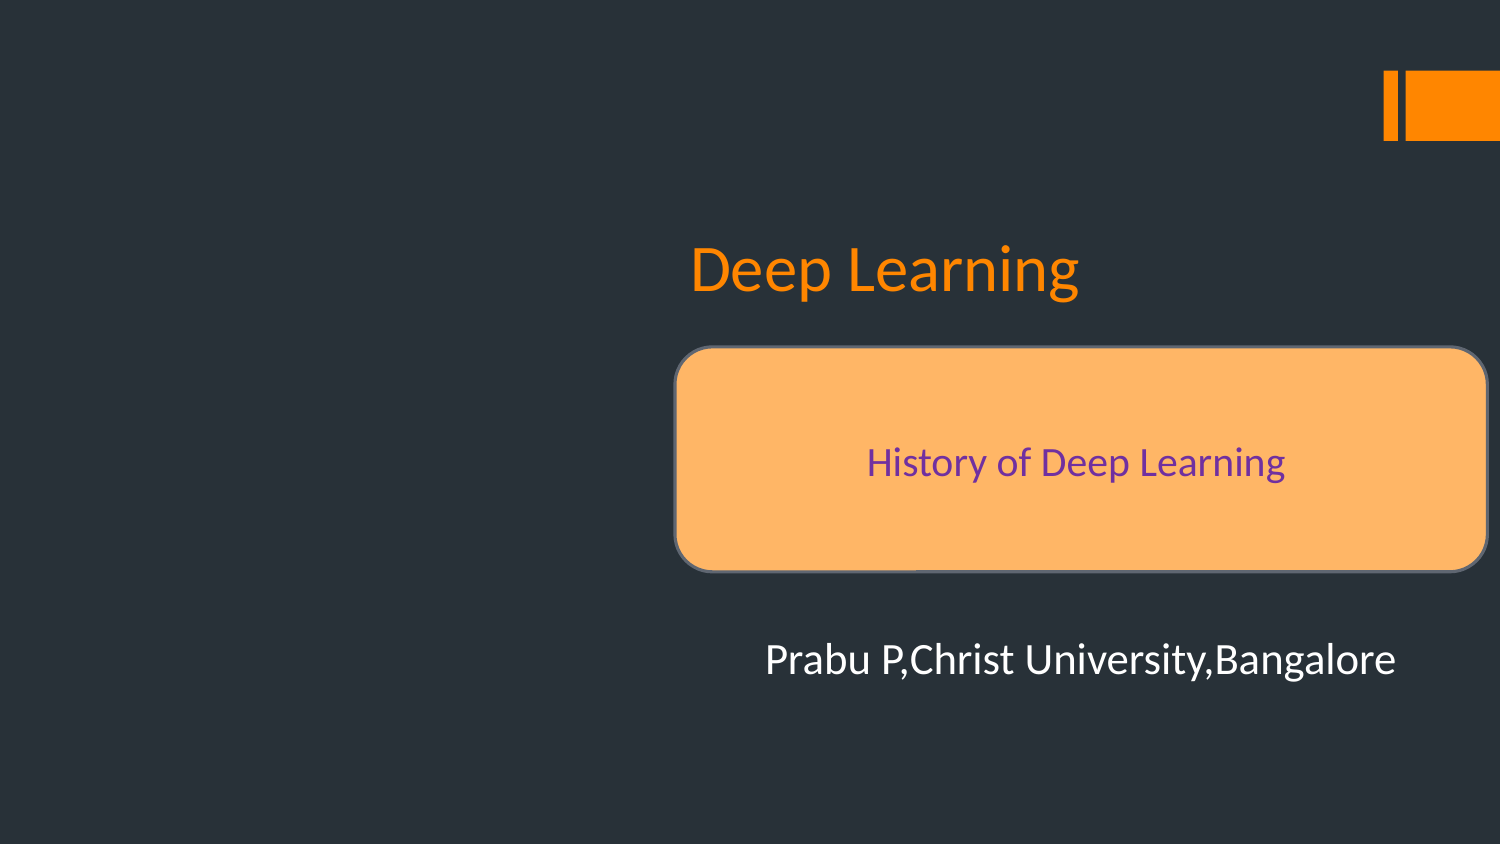

# Deep Learning
History of Deep Learning
Prabu P,Christ University,Bangalore